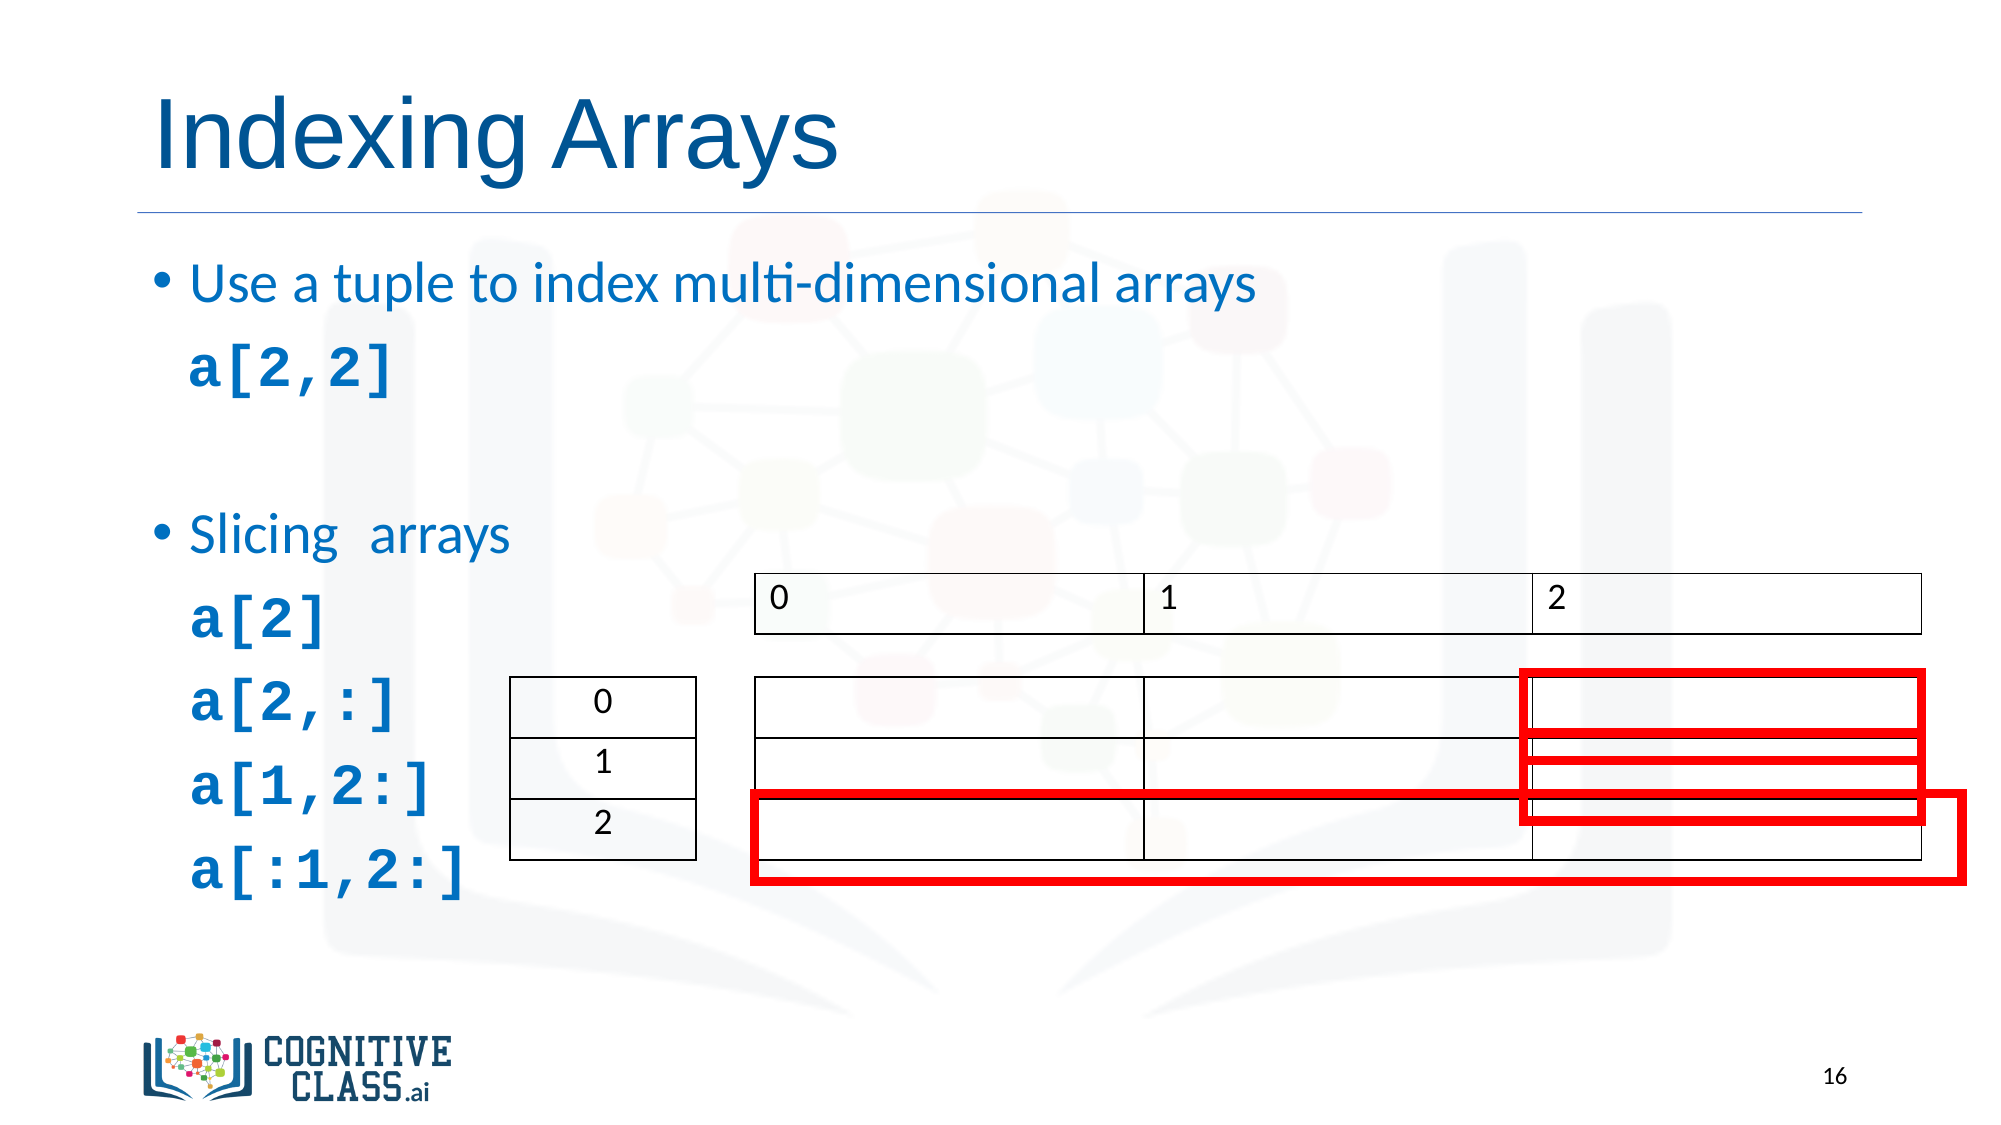

# Indexing Arrays
Use a tuple to index multi-dimensional arrays
 a[2,2]

Slicing arrays
	a[2]
	a[2,:]
	a[1,2:]
	a[:1,2:]

| 0 | 1 | 2 |
| --- | --- | --- |

| 0 |
| --- |
| 1 |
| 2 |
|  |  |  |
| --- | --- | --- |
|  |  |  |
|  |  |  |